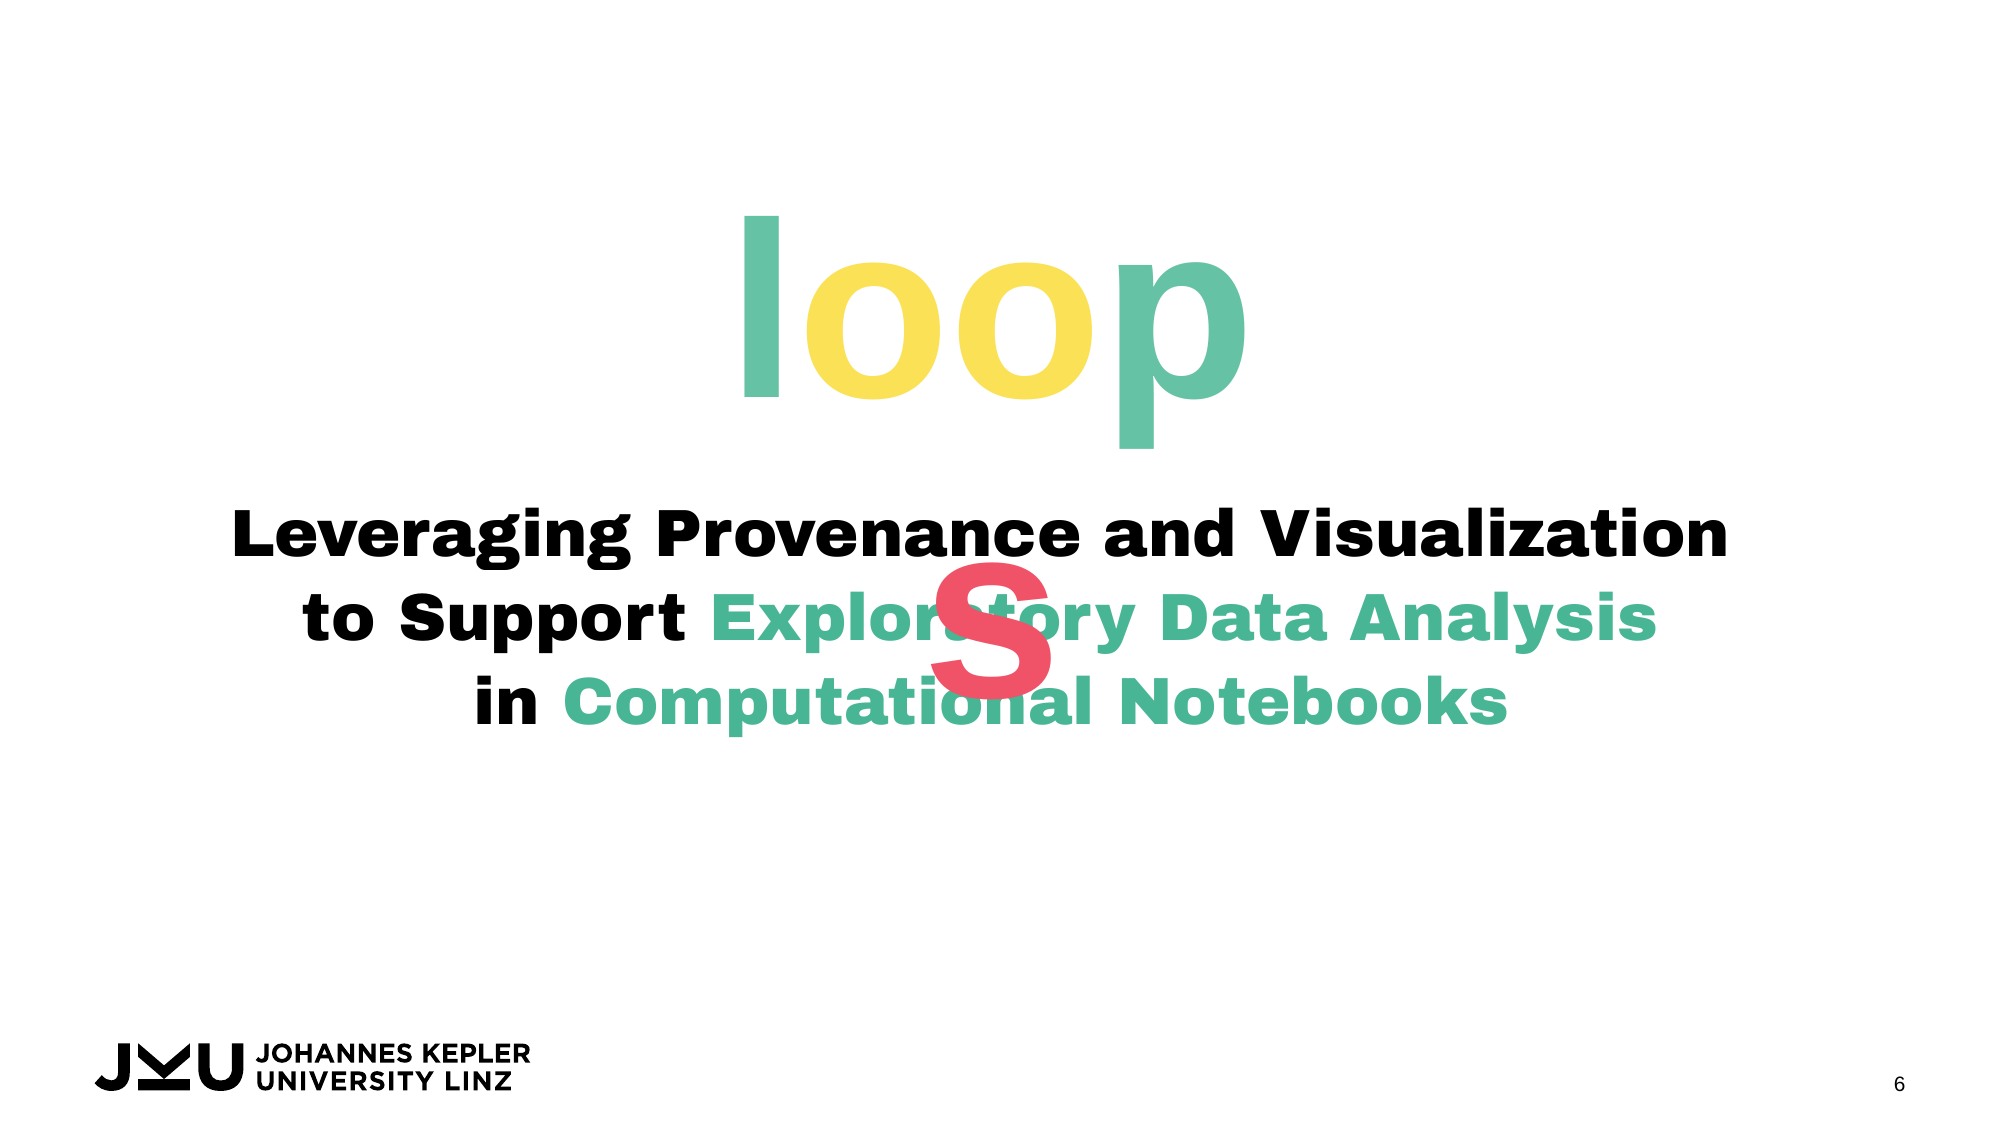

Leveraging Provenance and Visualization
to Support Exploratory Data Analysis
in Computational Notebooks
loops
6